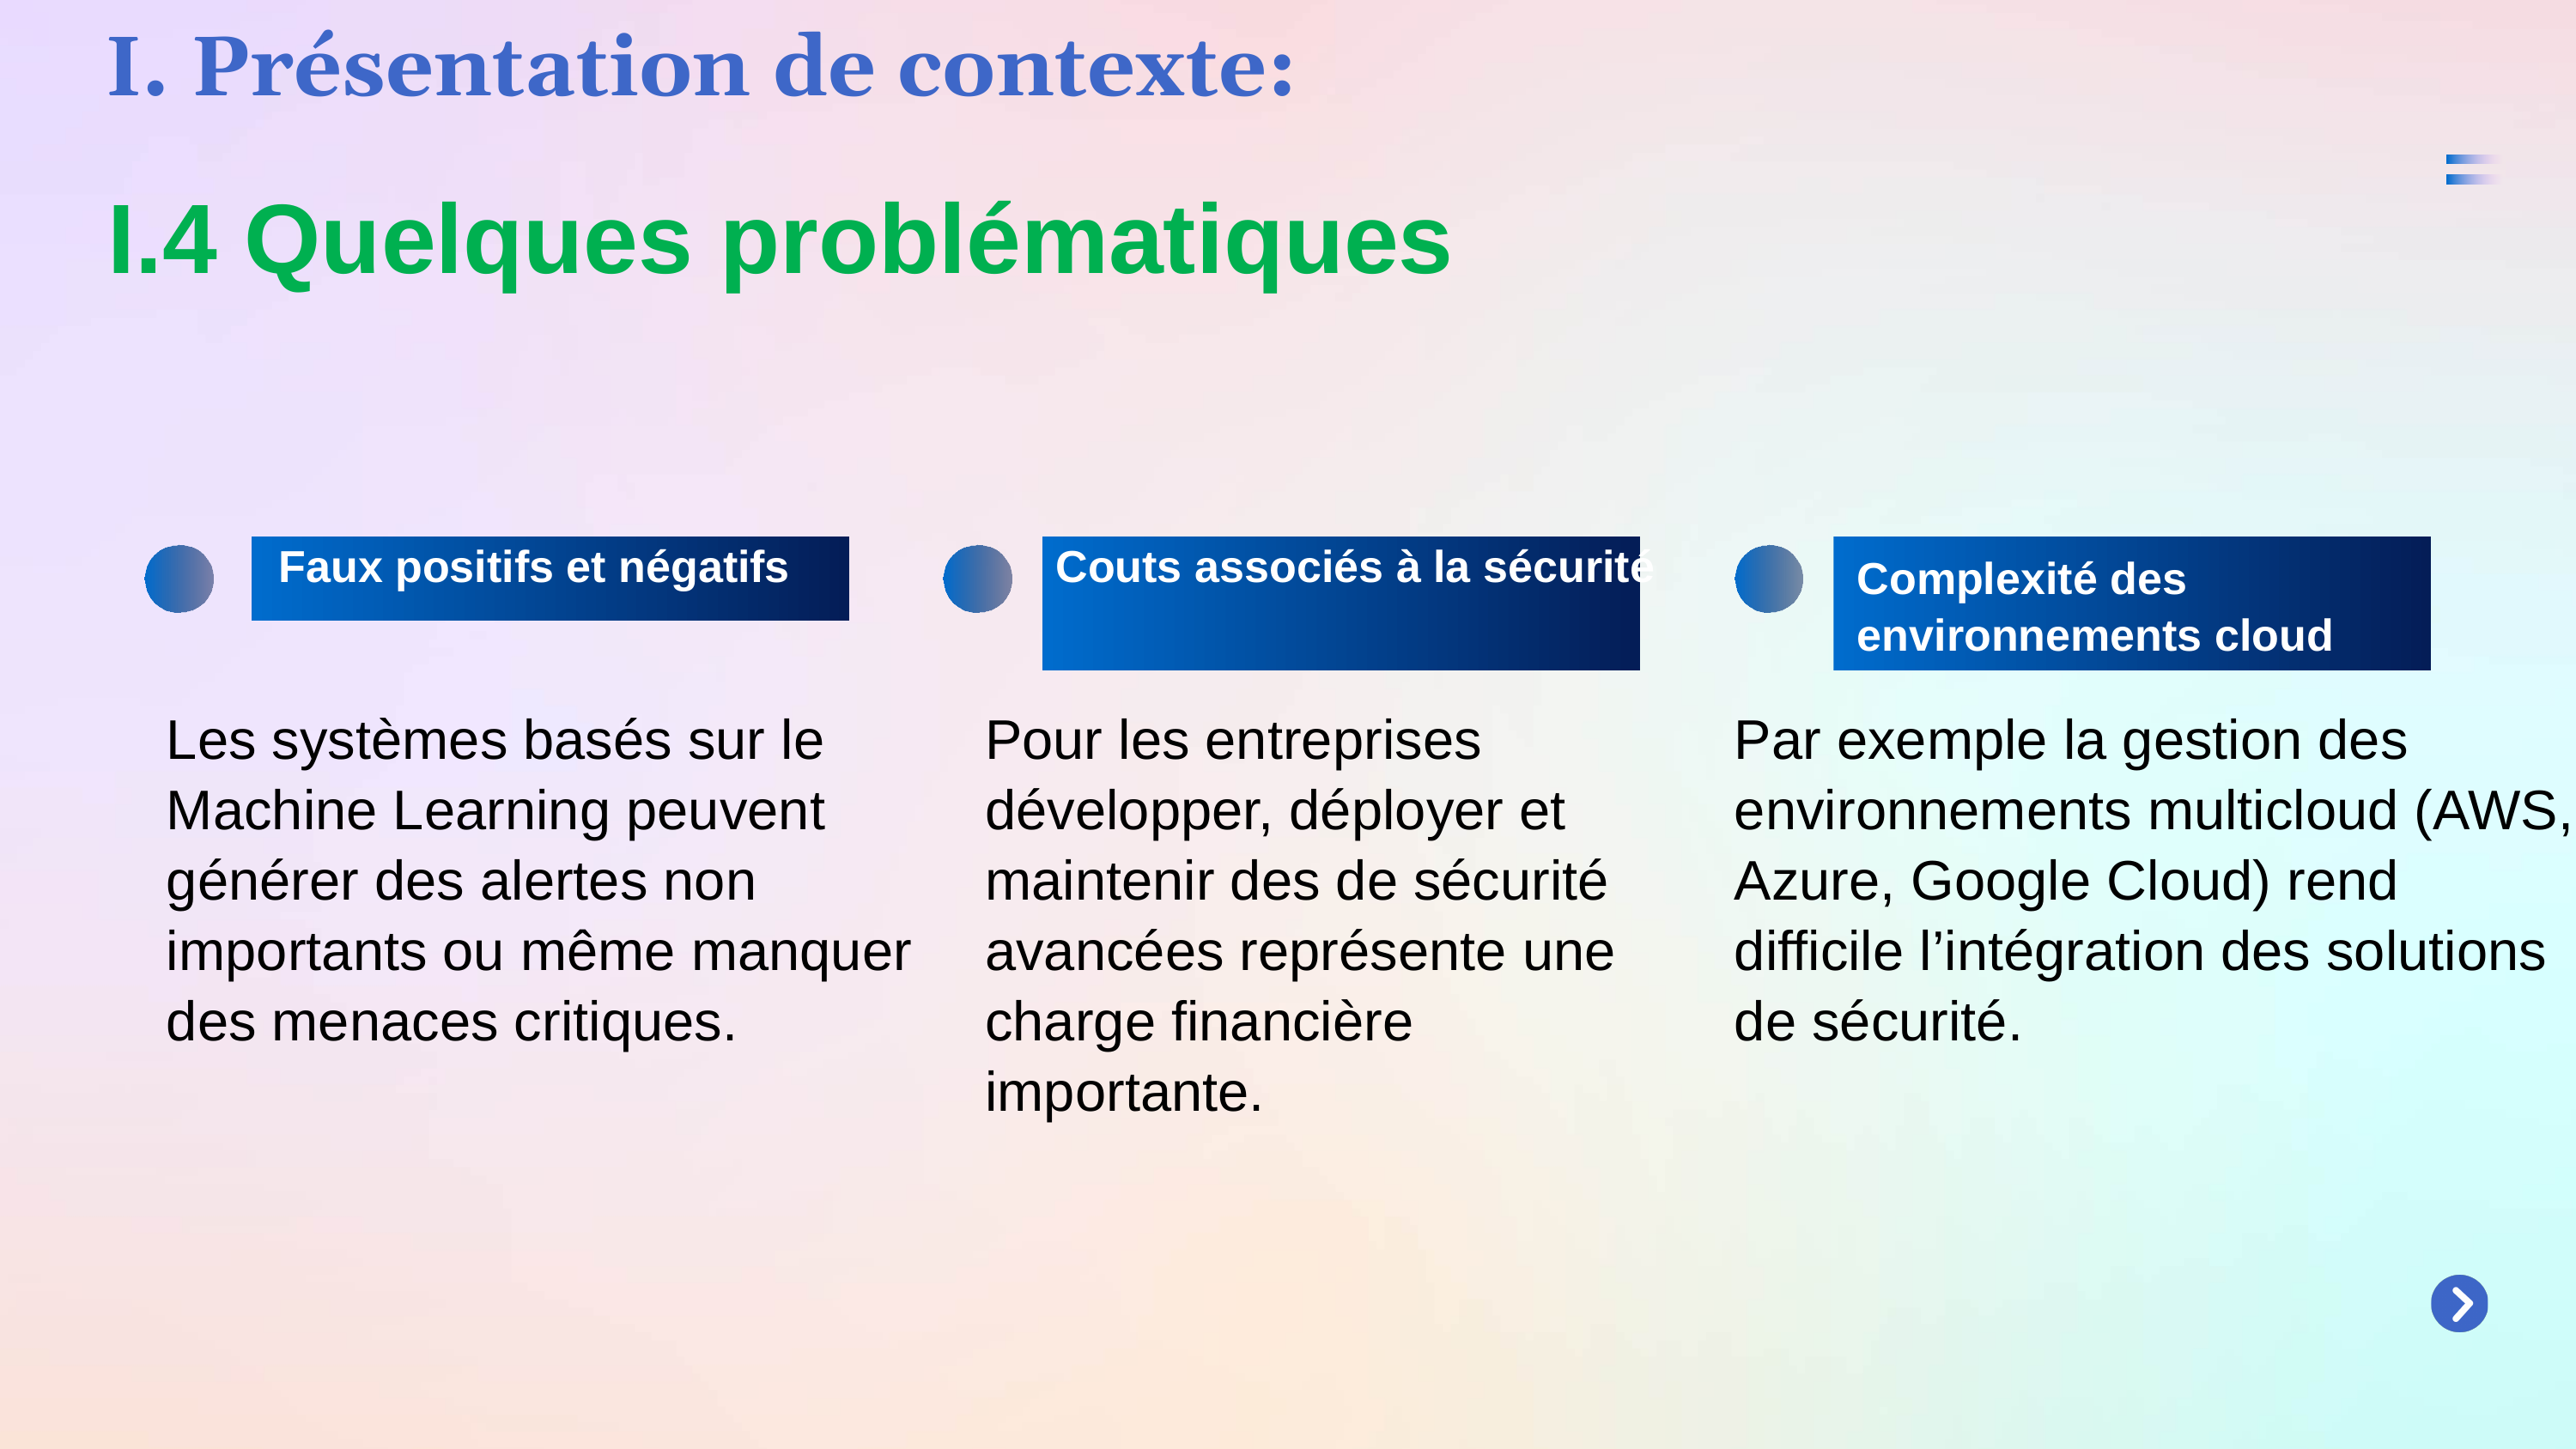

I. Présentation de contexte:

I.4 Quelques problématiques

Faux positifs et négatifs

Couts associés à la sécurité

Complexité des environnements cloud

Les systèmes basés sur le Machine Learning peuvent générer des alertes non importants ou même manquer des menaces critiques.

Pour les entreprises développer, déployer et maintenir des de sécurité avancées représente une charge financière importante.

Par exemple la gestion des environnements multicloud (AWS, Azure, Google Cloud) rend difficile l’intégration des solutions de sécurité.